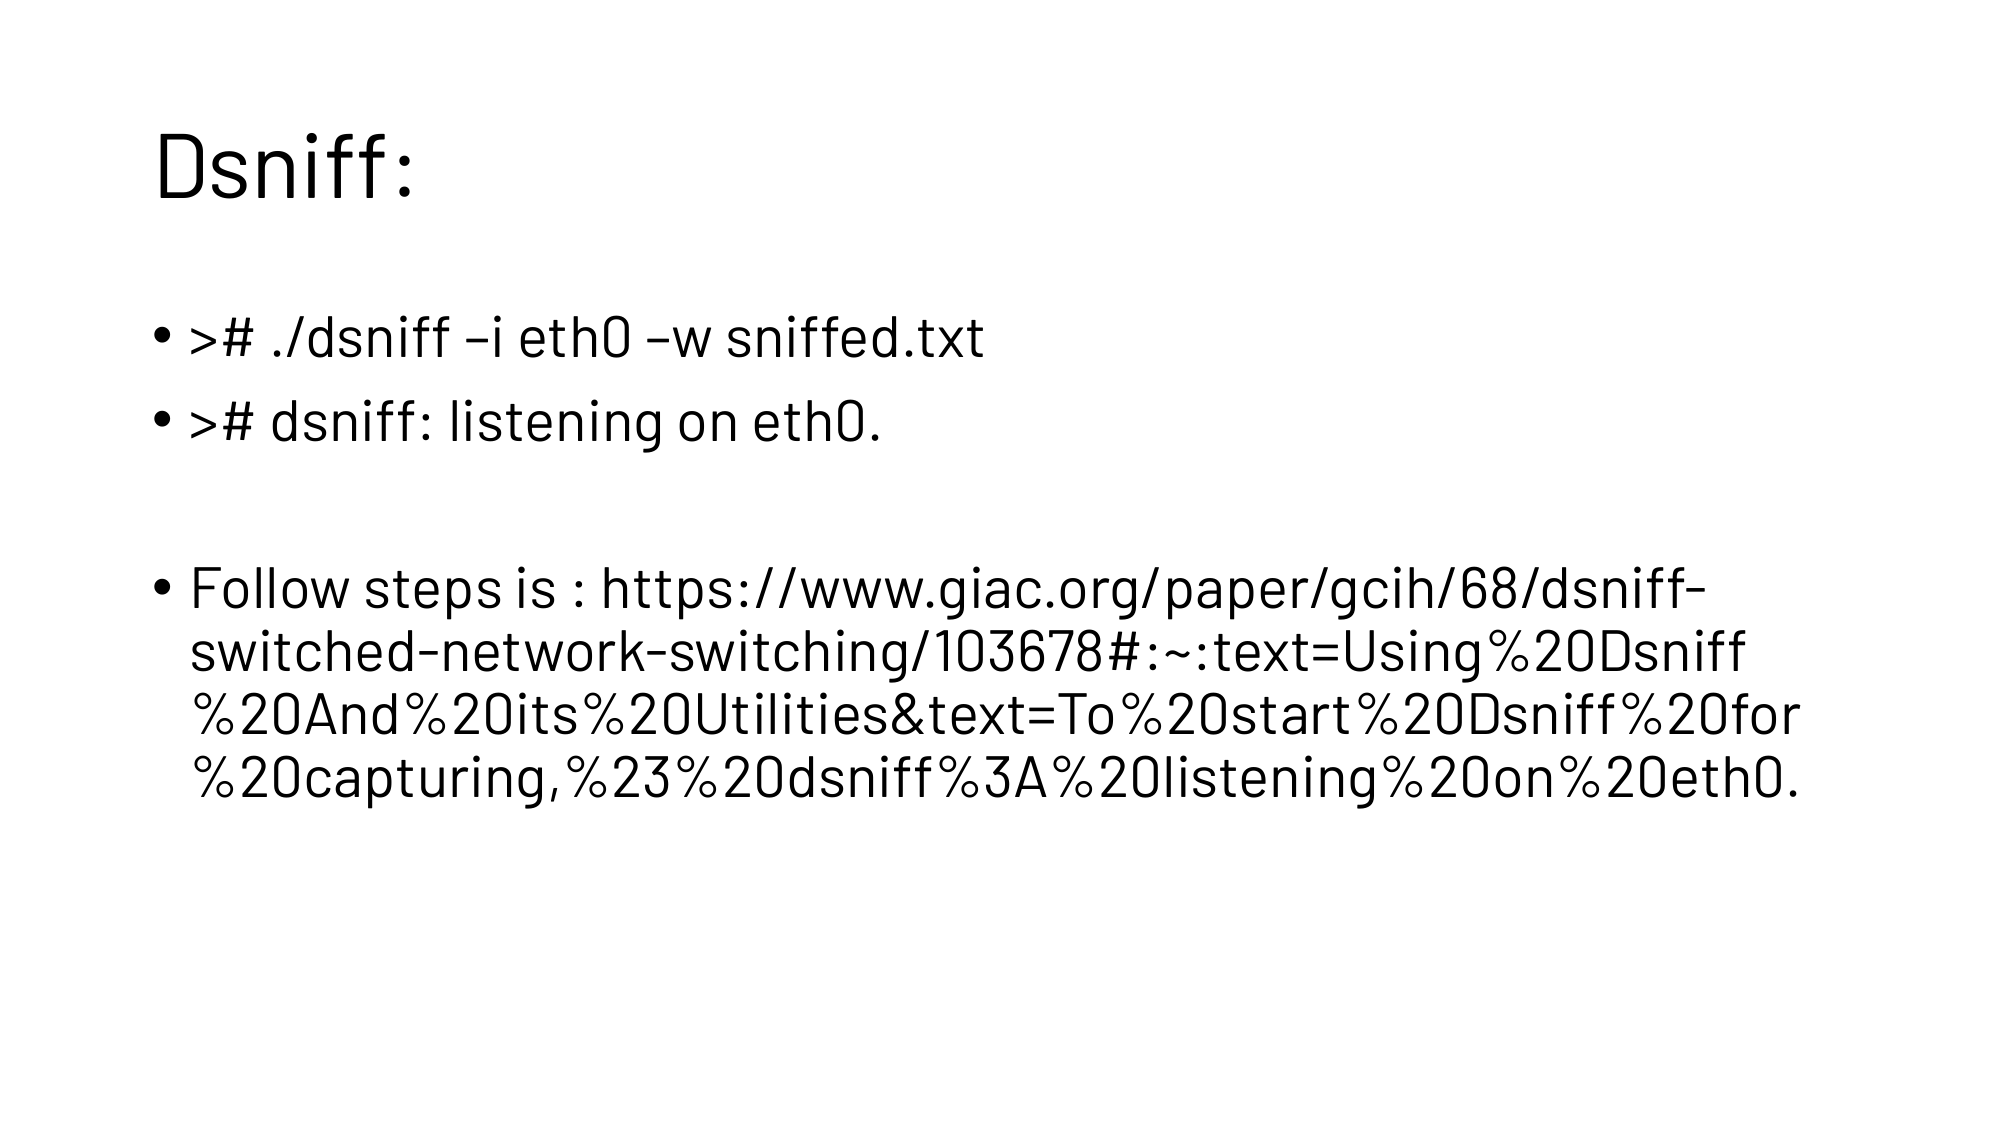

# Dsniff:
># ./dsniff –i eth0 –w sniffed.txt
># dsniff: listening on eth0.

Follow steps is : https://www.giac.org/paper/gcih/68/dsniff-switched-network-switching/103678#:~:text=Using%20Dsniff%20And%20its%20Utilities&text=To%20start%20Dsniff%20for%20capturing,%23%20dsniff%3A%20listening%20on%20eth0.